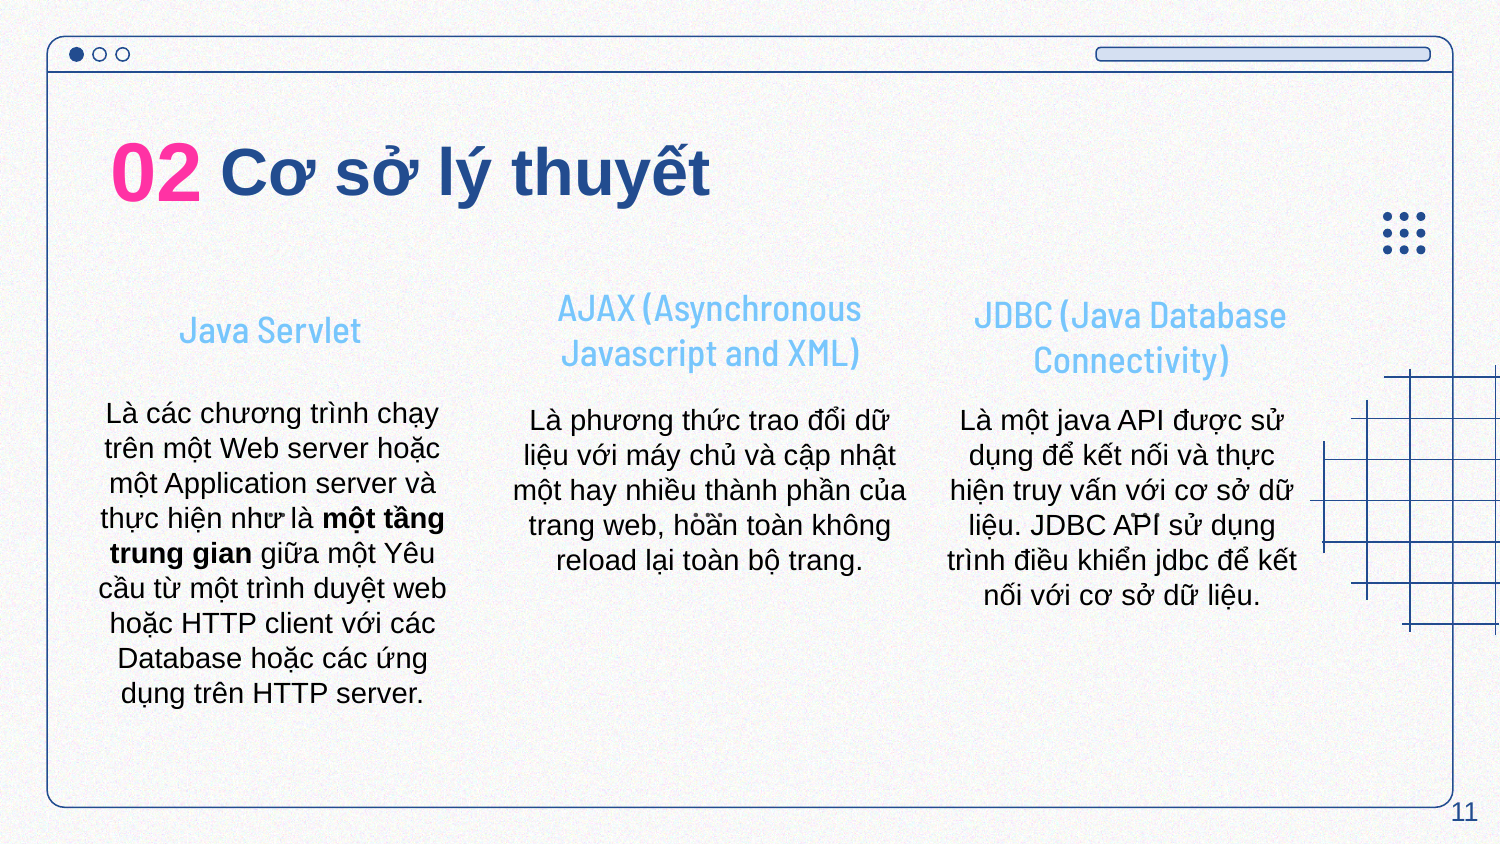

02
Cơ sở lý thuyết
AJAX (Asynchronous Javascript and XML)
JDBC (Java Database Connectivity)
Java Servlet
Là các chương trình chạy trên một Web server hoặc một Application server và thực hiện như là một tầng trung gian giữa một Yêu cầu từ một trình duyệt web hoặc HTTP client với các Database hoặc các ứng dụng trên HTTP server.
Là phương thức trao đổi dữ liệu với máy chủ và cập nhật một hay nhiều thành phần của trang web, hoàn toàn không reload lại toàn bộ trang.
Là một java API được sử dụng để kết nối và thực hiện truy vấn với cơ sở dữ liệu. JDBC API sử dụng trình điều khiển jdbc để kết nối với cơ sở dữ liệu.

11